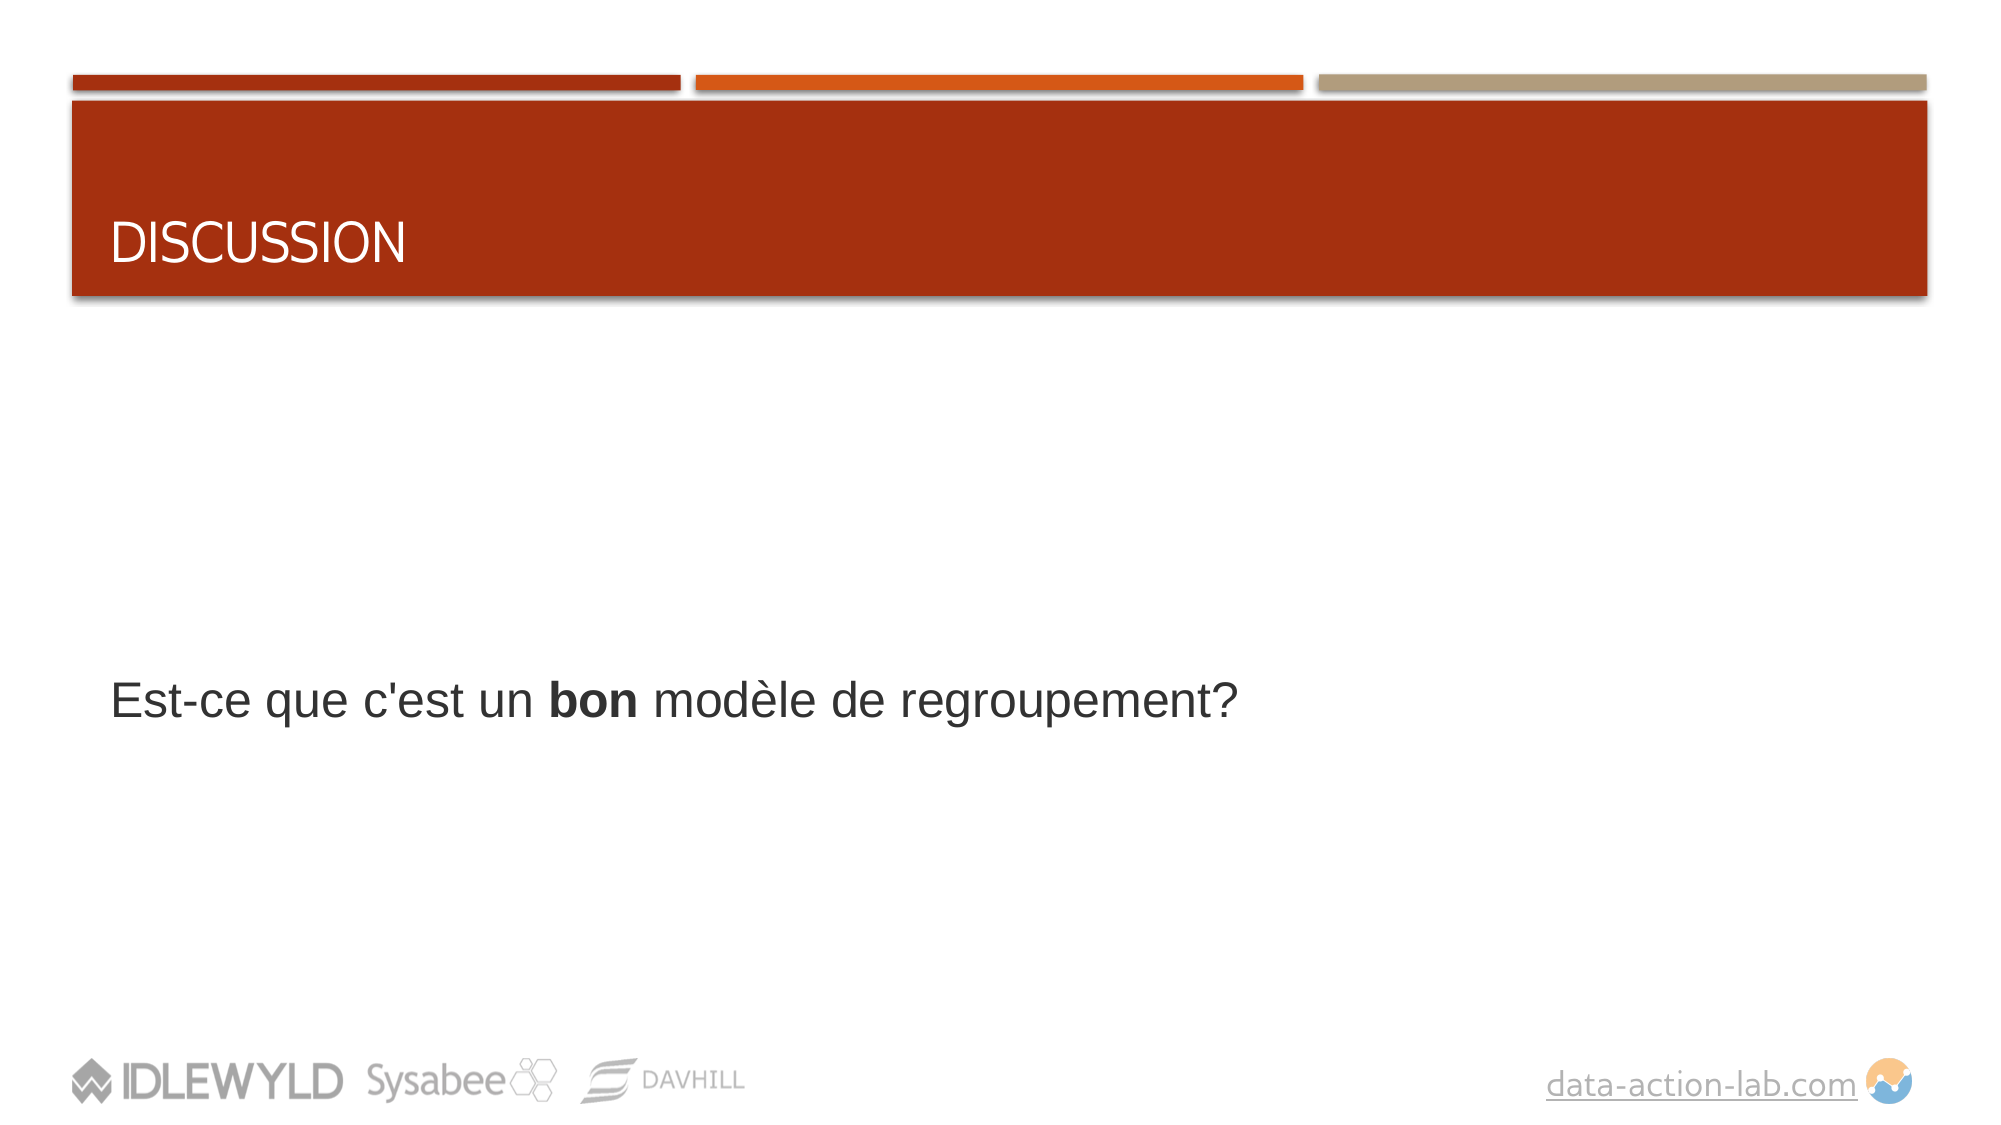

# DISCUSSION
Est-ce que c'est un bon modèle de regroupement?